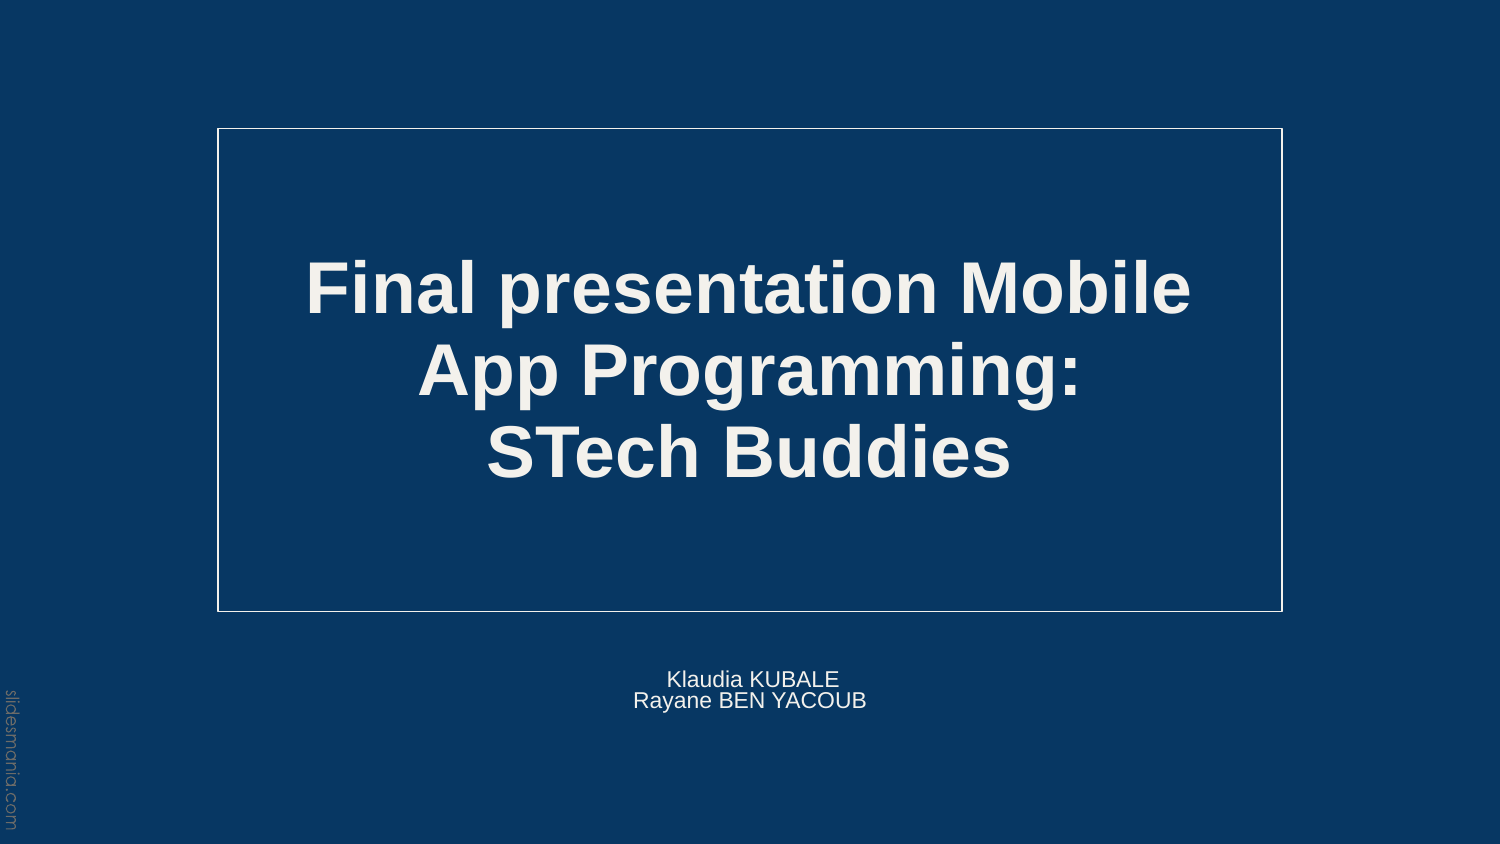

# Final presentation Mobile App Programming:
STech Buddies
 Klaudia KUBALE
Rayane BEN YACOUB